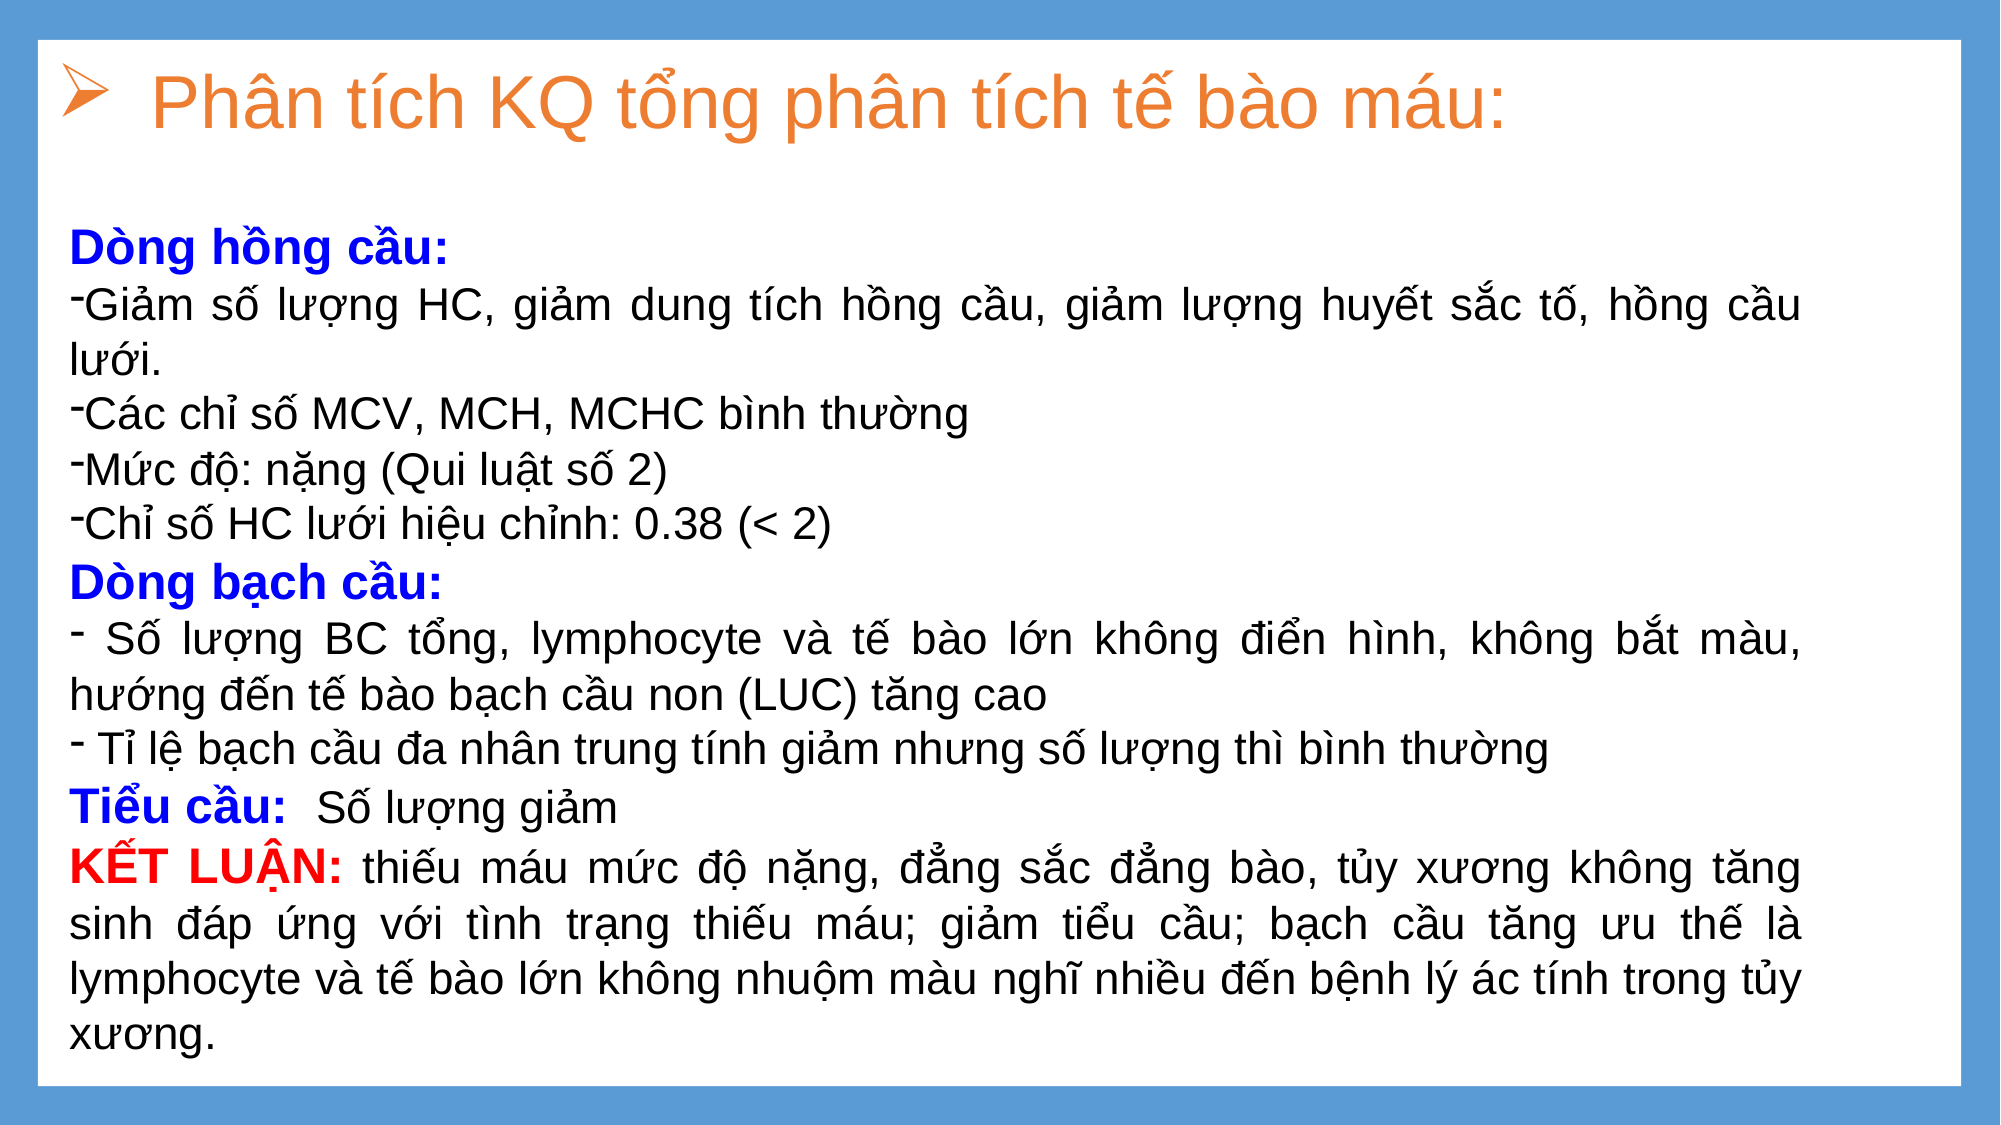

# Phân tích KQ tổng phân tích tế bào máu:

Dòng hồng cầu:
Giảm số lượng HC, giảm dung tích hồng cầu, giảm lượng huyết sắc tố, hồng cầu lưới.
Các chỉ số MCV, MCH, MCHC bình thường
Mức độ: nặng (Qui luật số 2)
Chỉ số HC lưới hiệu chỉnh: 0.38 (< 2)
Dòng bạch cầu:
 Số lượng BC tổng, lymphocyte và tế bào lớn không điển hình, không bắt màu, hướng đến tế bào bạch cầu non (LUC) tăng cao
 Tỉ lệ bạch cầu đa nhân trung tính giảm nhưng số lượng thì bình thường
Tiểu cầu:  Số lượng giảm
KẾT LUẬN: thiếu máu mức độ nặng, đẳng sắc đẳng bào, tủy xương không tăng sinh đáp ứng với tình trạng thiếu máu; giảm tiểu cầu; bạch cầu tăng ưu thế là lymphocyte và tế bào lớn không nhuộm màu nghĩ nhiều đến bệnh lý ác tính trong tủy xương.